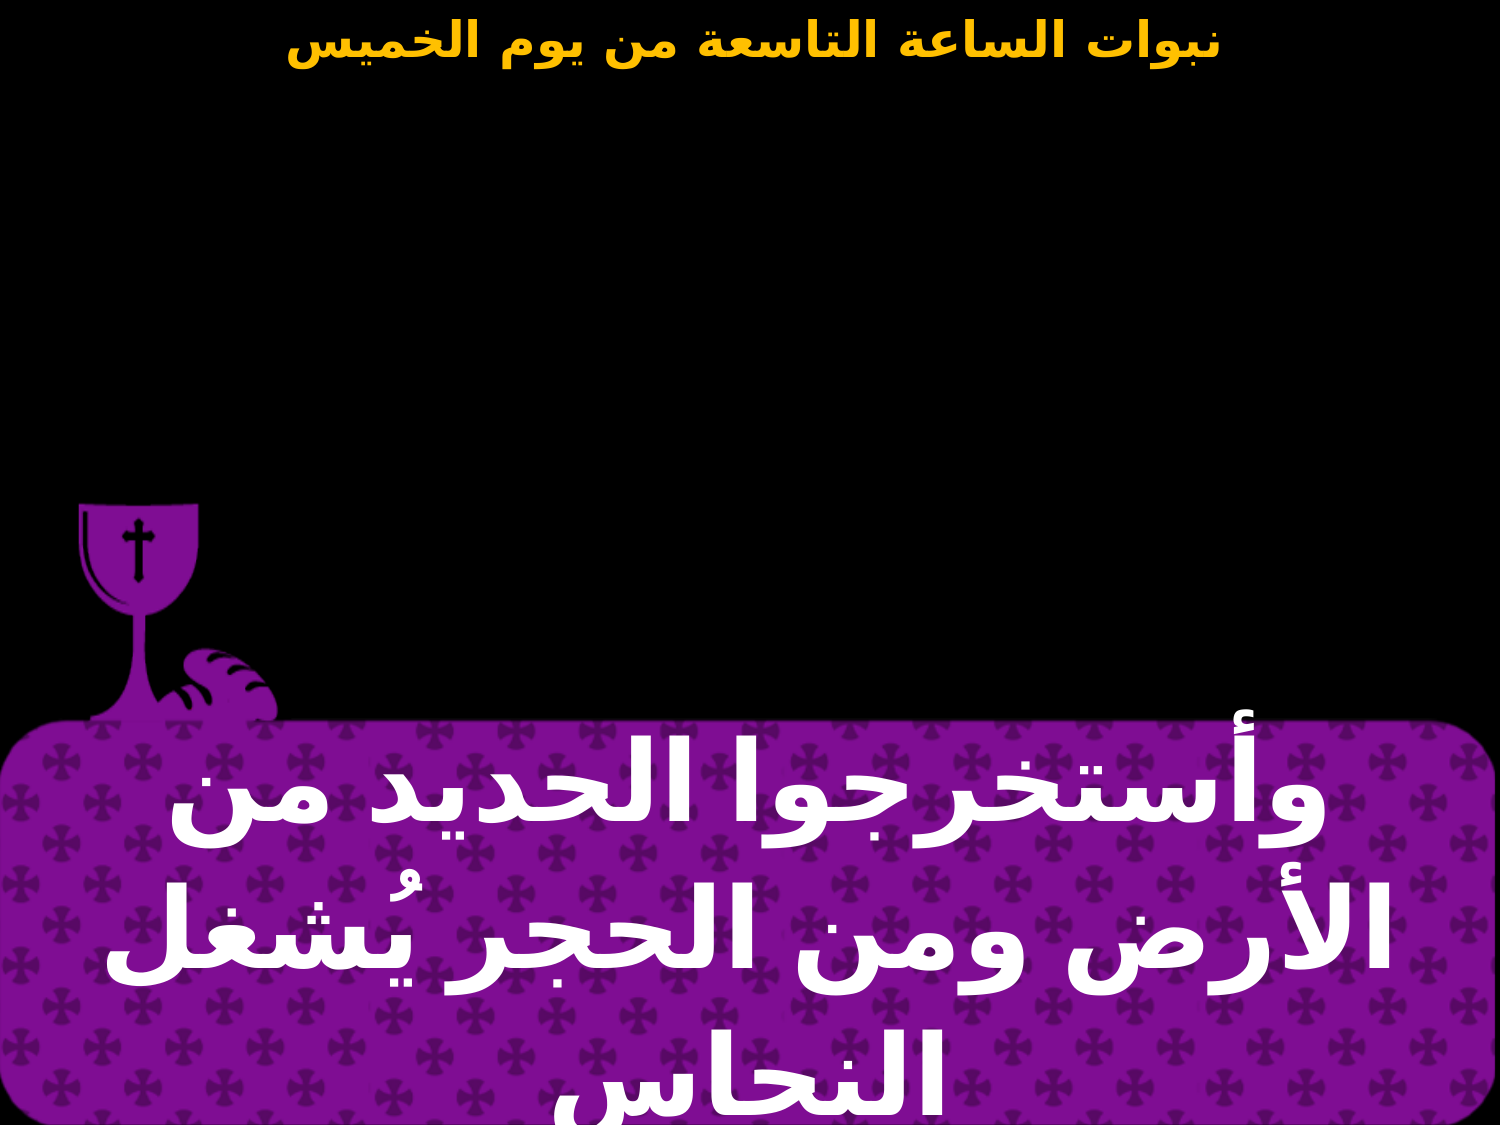

| وأستخرجوا الحديد من الأرض ومن الحجر يُشغل النحاس |
| --- |